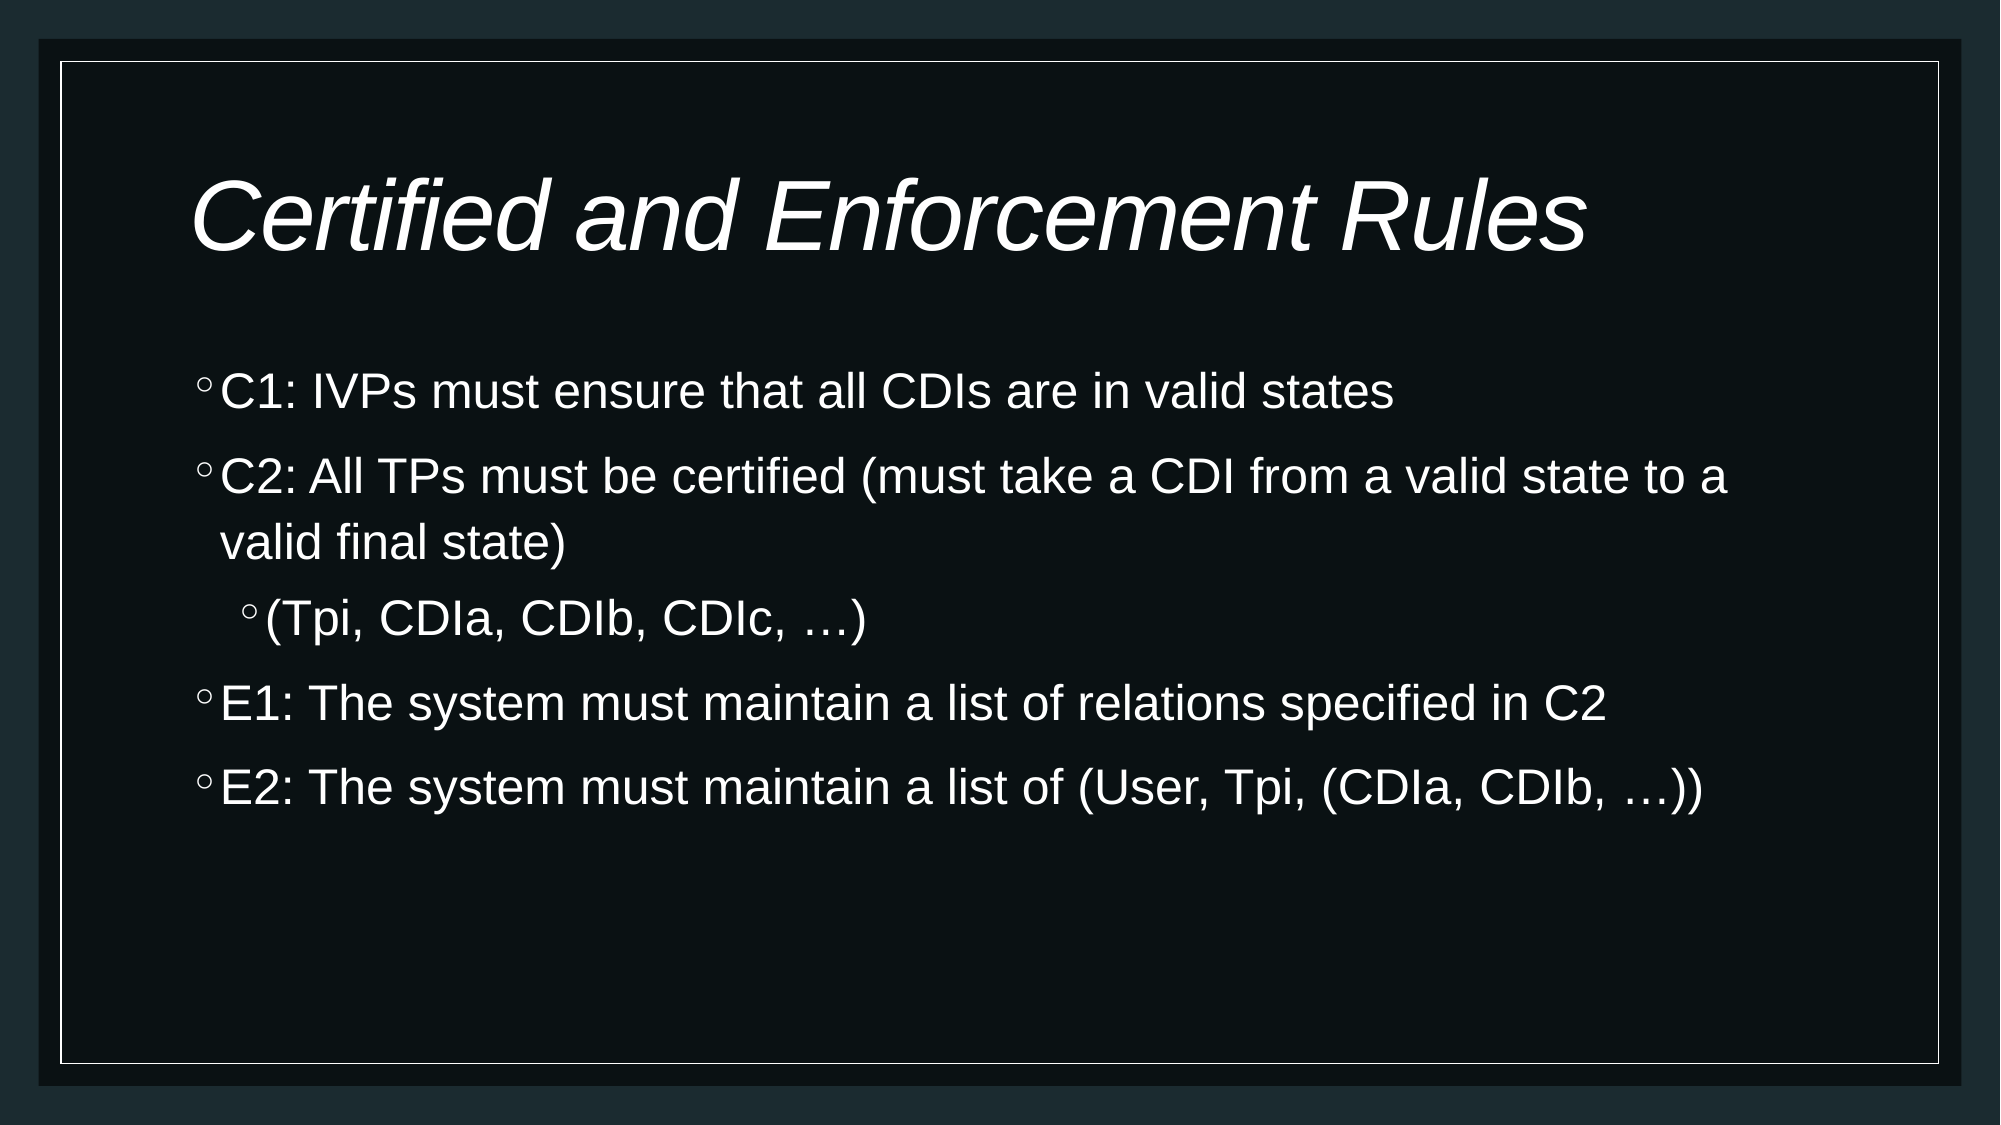

# Certified and Enforcement Rules
C1: IVPs must ensure that all CDIs are in valid states
C2: All TPs must be certified (must take a CDI from a valid state to a valid final state)
(Tpi, CDIa, CDIb, CDIc, …)
E1: The system must maintain a list of relations specified in C2
E2: The system must maintain a list of (User, Tpi, (CDIa, CDIb, …))